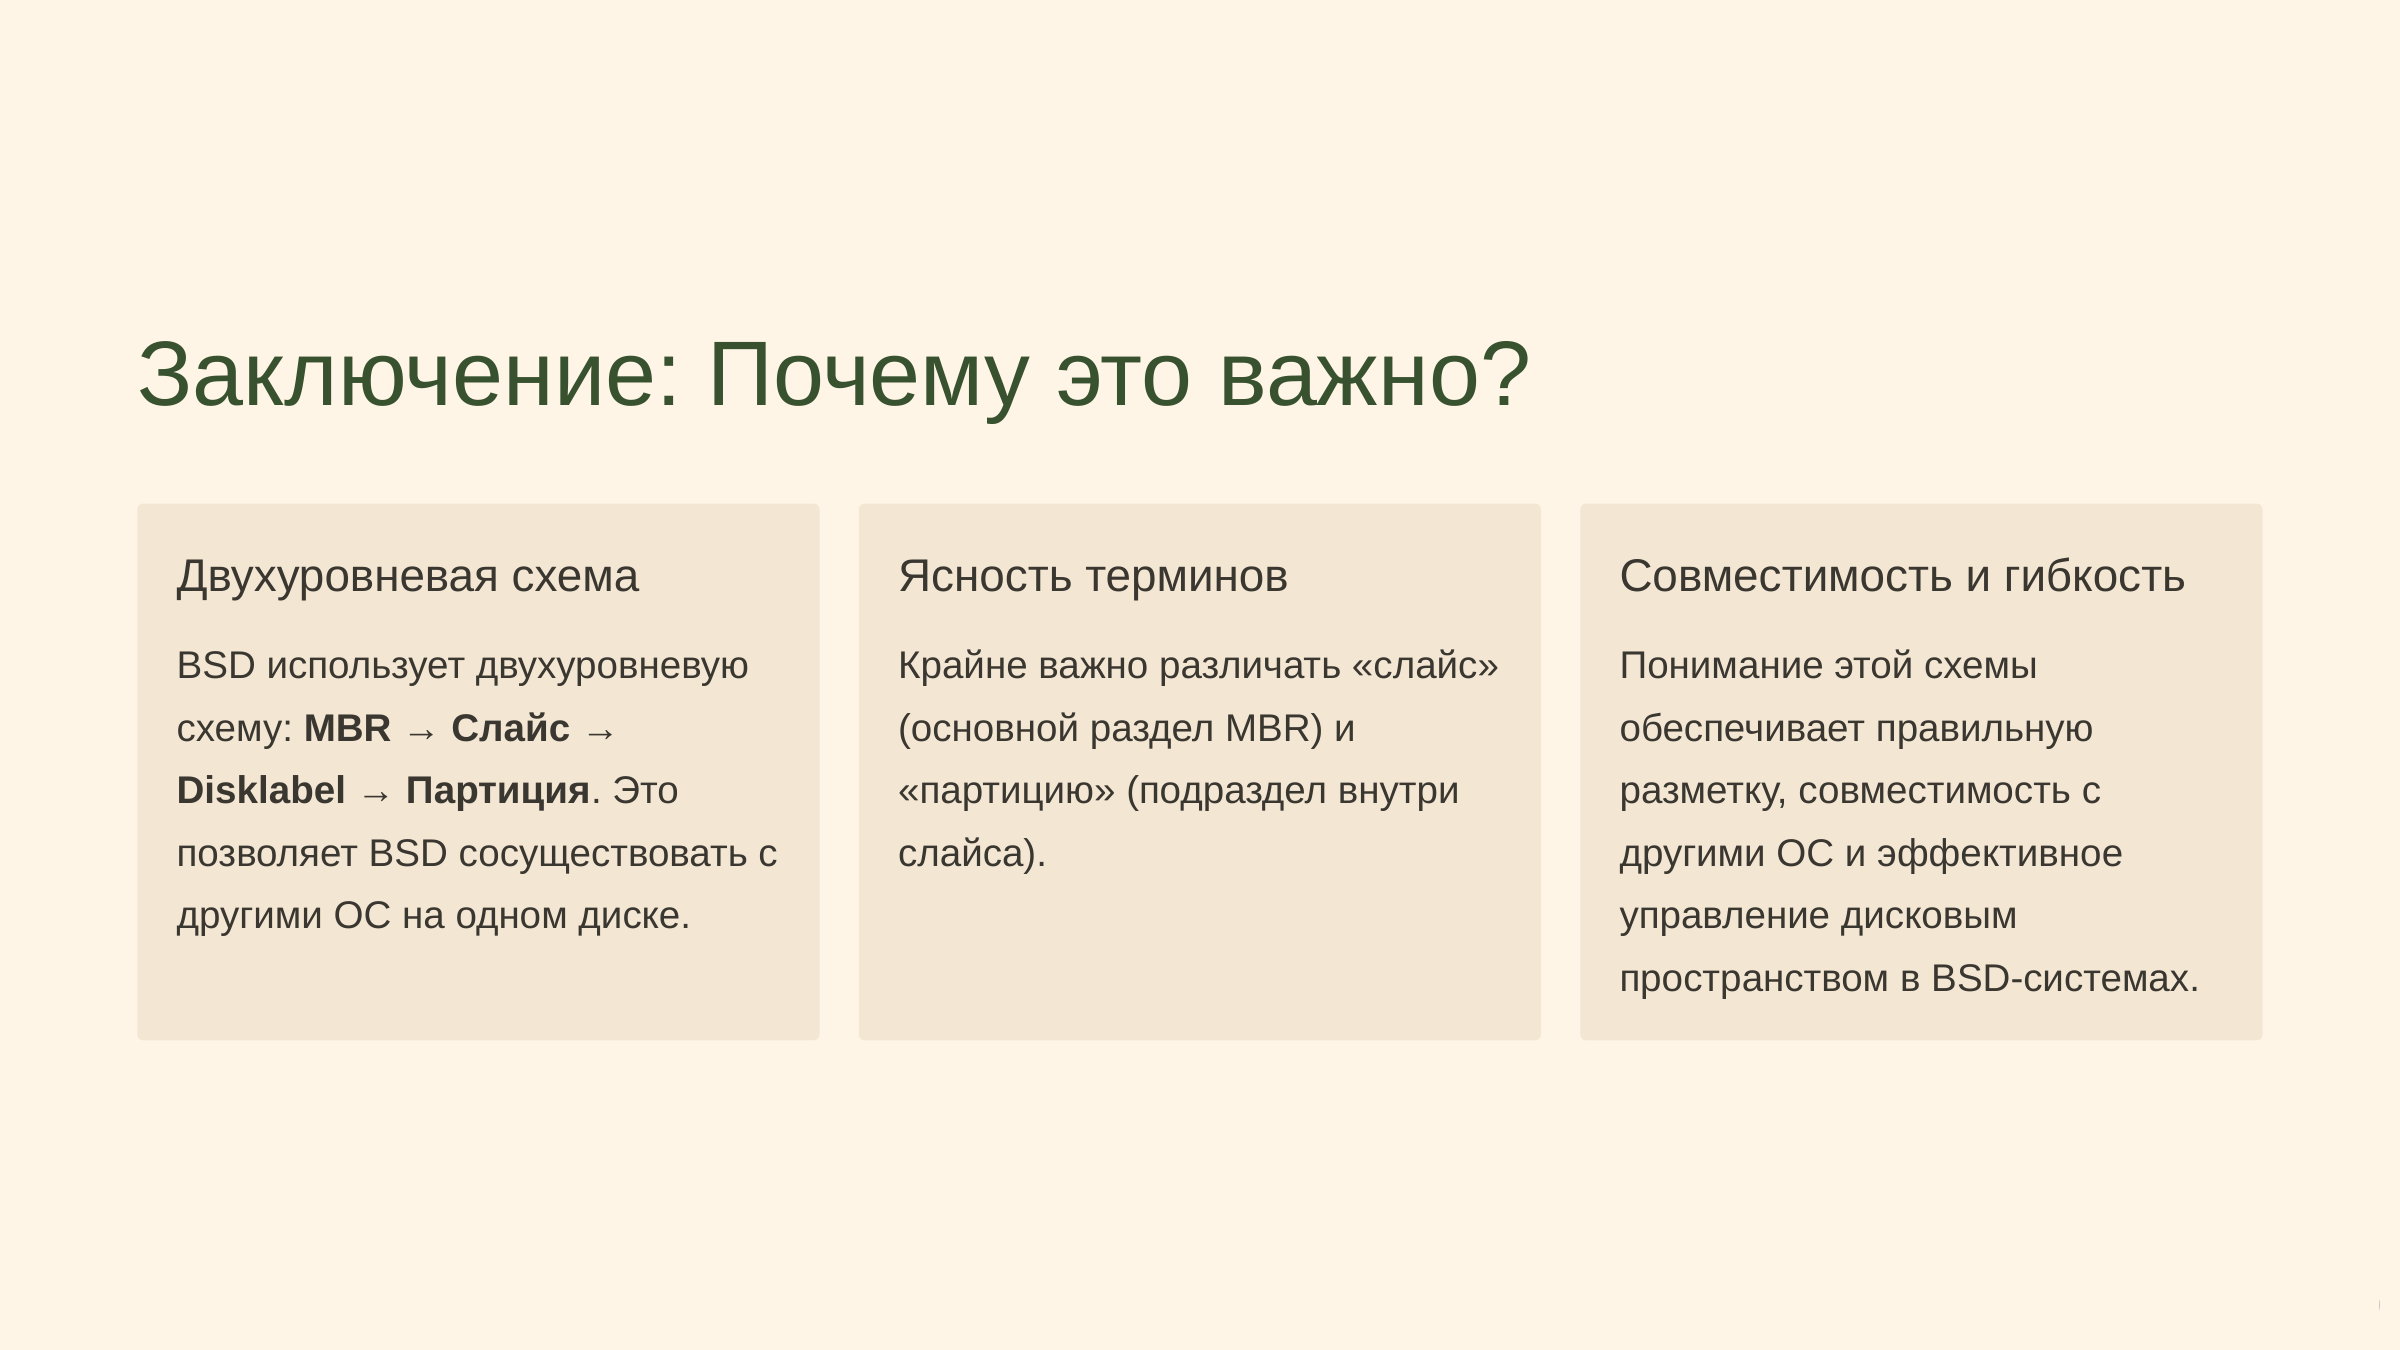

Заключение: Почему это важно?

Двухуровневая схема
Ясность терминов
Совместимость и гибкость
BSD использует двухуровневую схему: MBR → Слайс → Disklabel → Партиция. Это позволяет BSD сосуществовать с другими ОС на одном диске.
Крайне важно различать «слайс» (основной раздел MBR) и «партицию» (подраздел внутри слайса).
Понимание этой схемы обеспечивает правильную разметку, совместимость с другими ОС и эффективное управление дисковым пространством в BSD-системах.